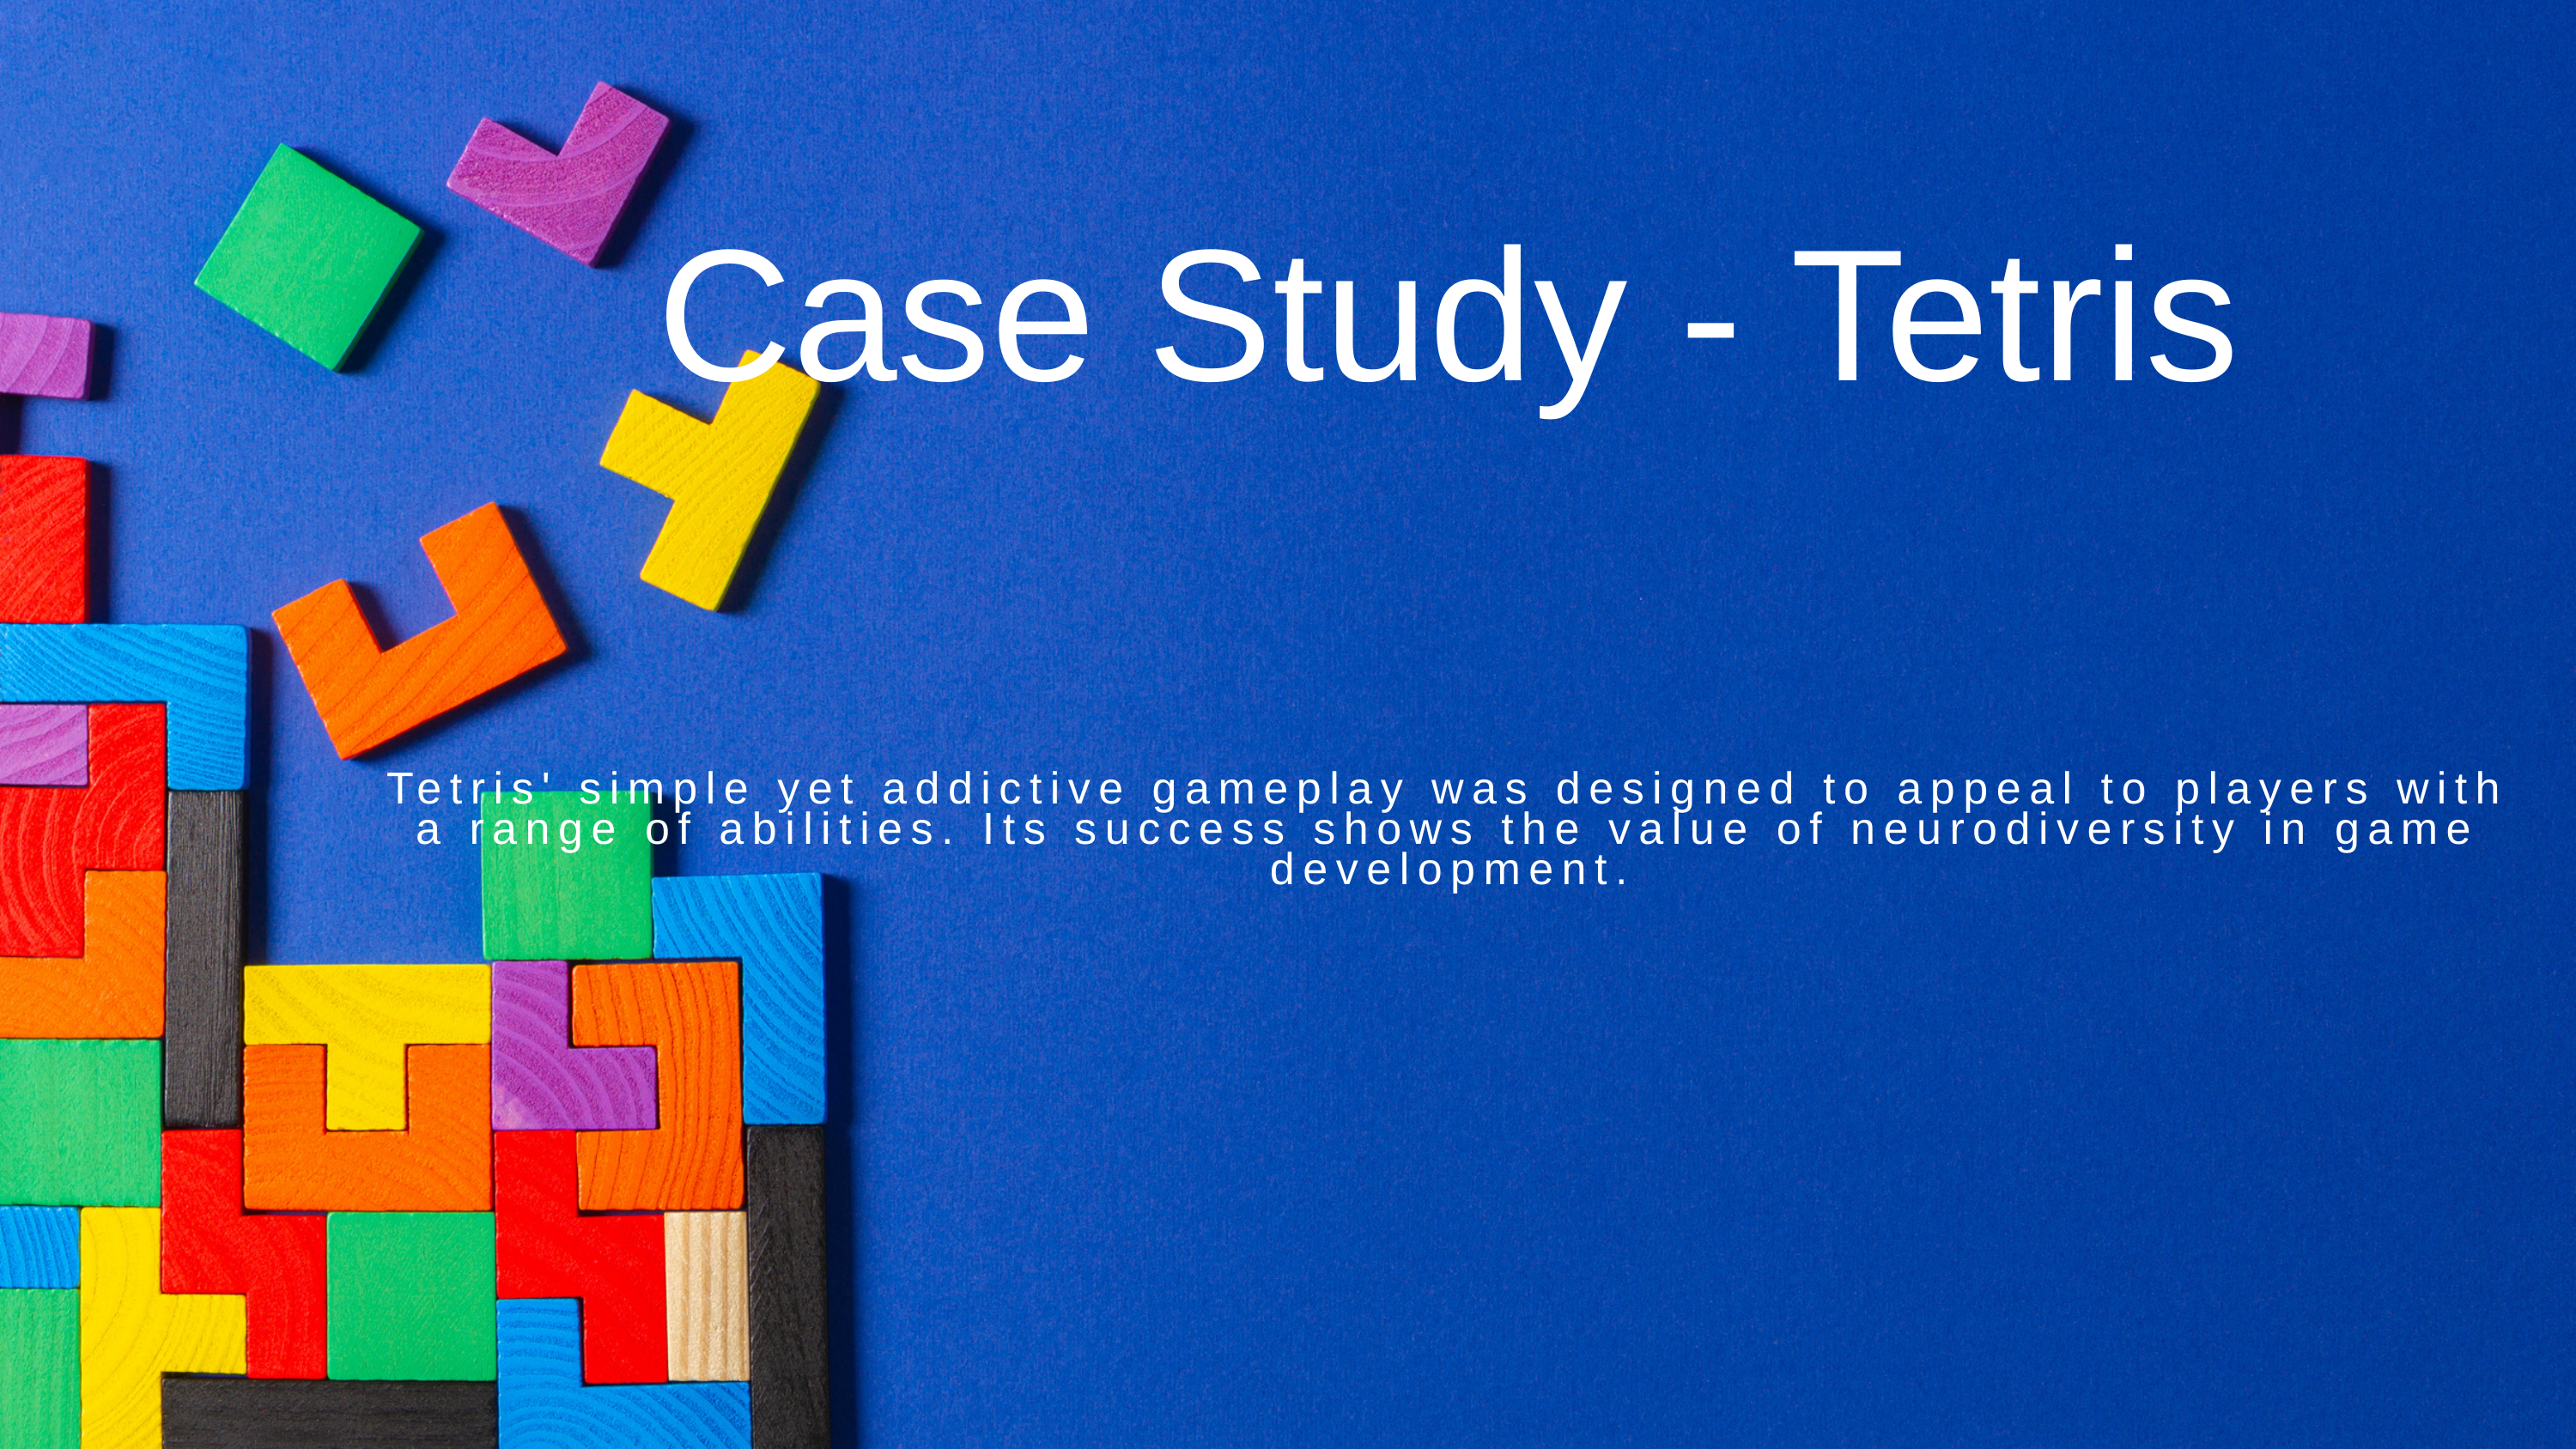

Case Study - Tetris
Tetris' simple yet addictive gameplay was designed to appeal to players with a range of abilities. Its success shows the value of neurodiversity in game development.